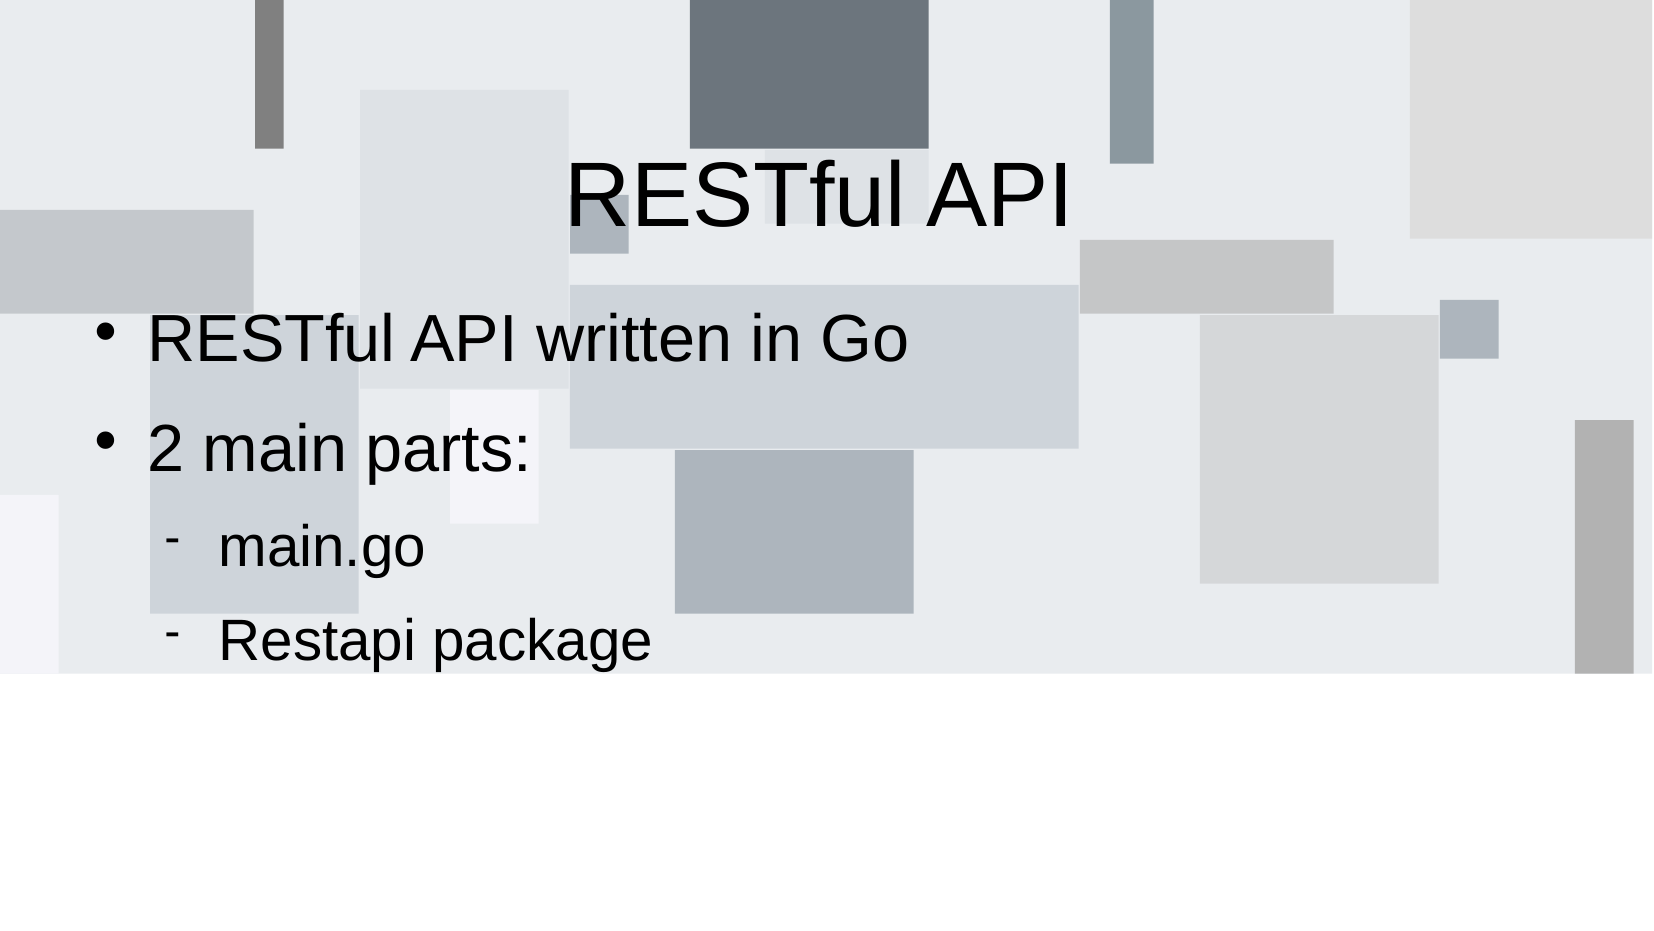

# RESTful API
RESTful API written in Go
2 main parts:
main.go
Restapi package